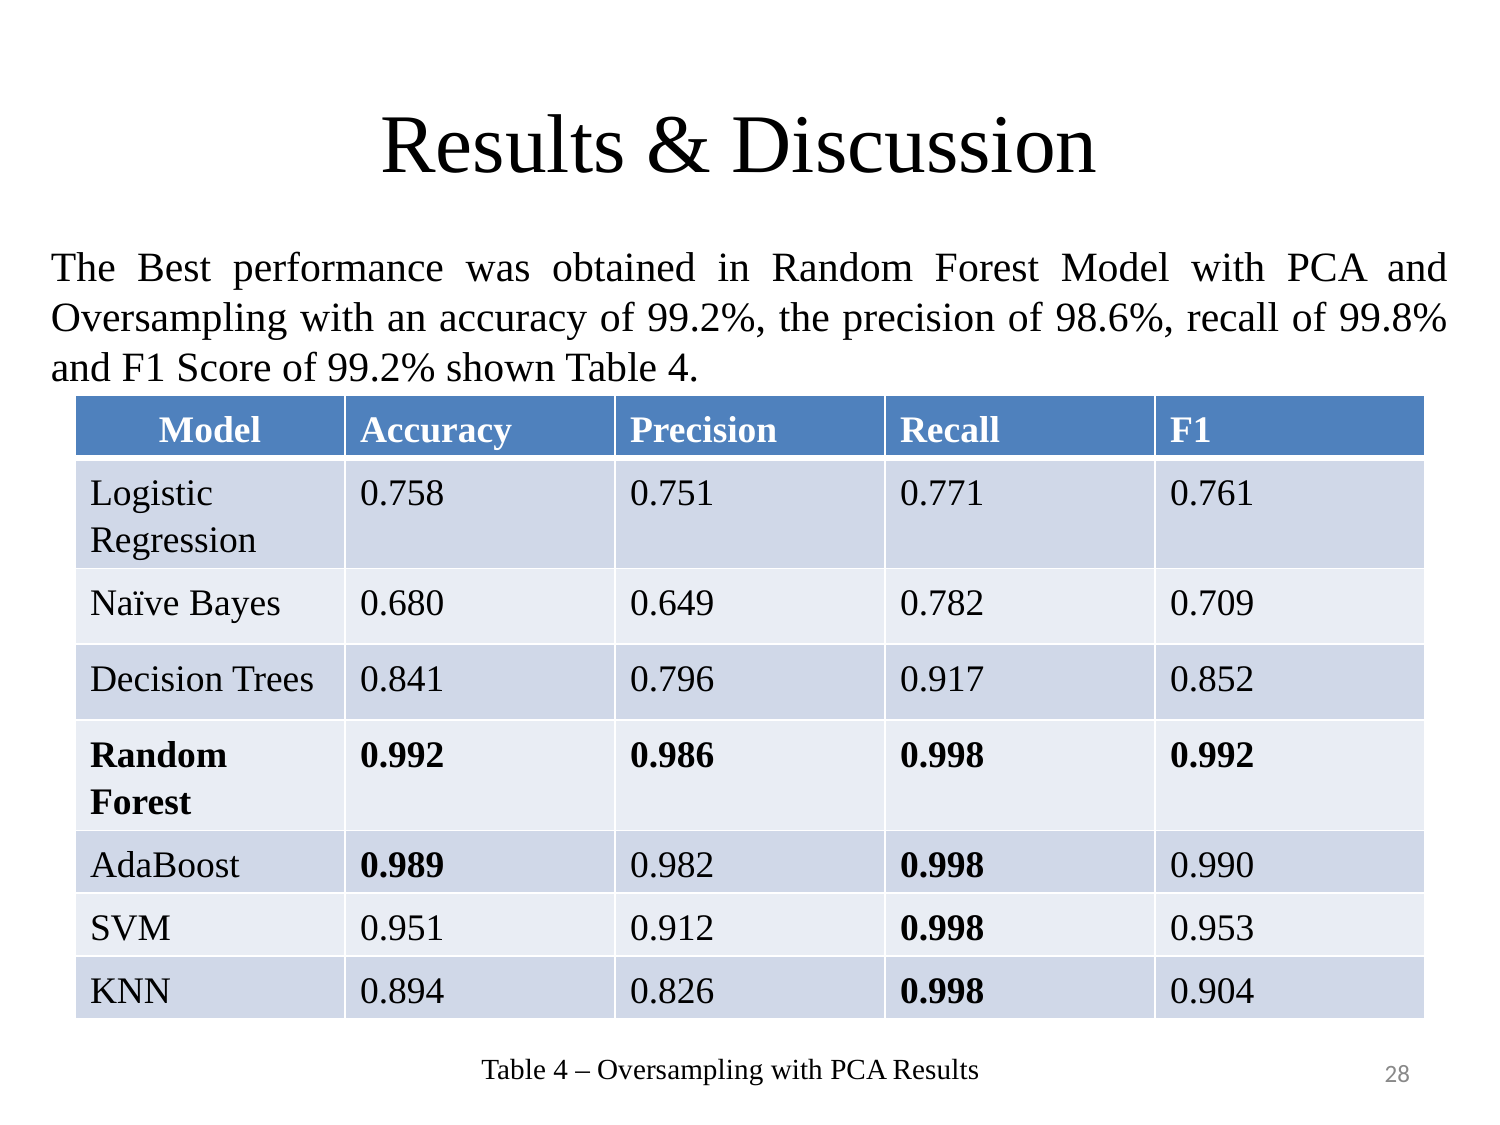

# Results & Discussion
The Best performance was obtained in Random Forest Model with PCA and Oversampling with an accuracy of 99.2%, the precision of 98.6%, recall of 99.8% and F1 Score of 99.2% shown Table 4.
| Model | Accuracy | Precision | Recall | F1 |
| --- | --- | --- | --- | --- |
| Logistic Regression | 0.758 | 0.751 | 0.771 | 0.761 |
| Naïve Bayes | 0.680 | 0.649 | 0.782 | 0.709 |
| Decision Trees | 0.841 | 0.796 | 0.917 | 0.852 |
| Random Forest | 0.992 | 0.986 | 0.998 | 0.992 |
| AdaBoost | 0.989 | 0.982 | 0.998 | 0.990 |
| SVM | 0.951 | 0.912 | 0.998 | 0.953 |
| KNN | 0.894 | 0.826 | 0.998 | 0.904 |
Table 4 – Oversampling with PCA Results
28